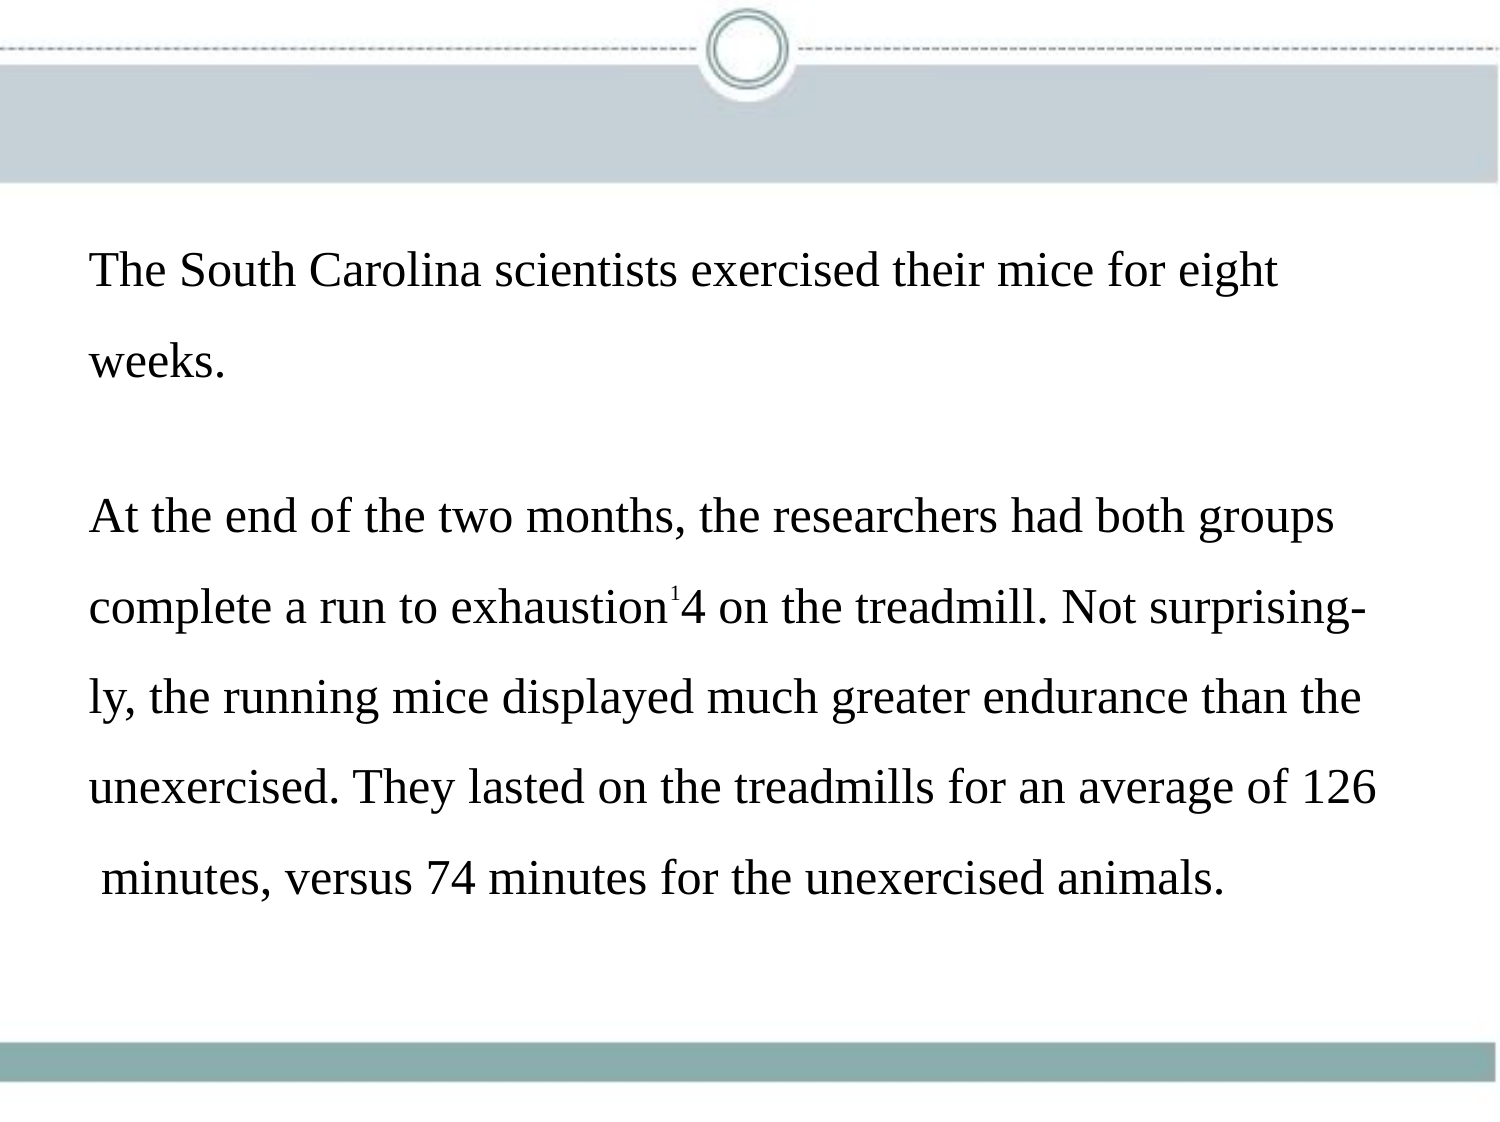

The South Carolina scientists exercised their mice for eight
weeks.
At the end of the two months, the researchers had both groups
complete a run to exhaustion14 on the treadmill. Not surprising-
ly, the running mice displayed much greater endurance than the
unexercised. They lasted on the treadmills for an average of 126
 minutes, versus 74 minutes for the unexercised animals.